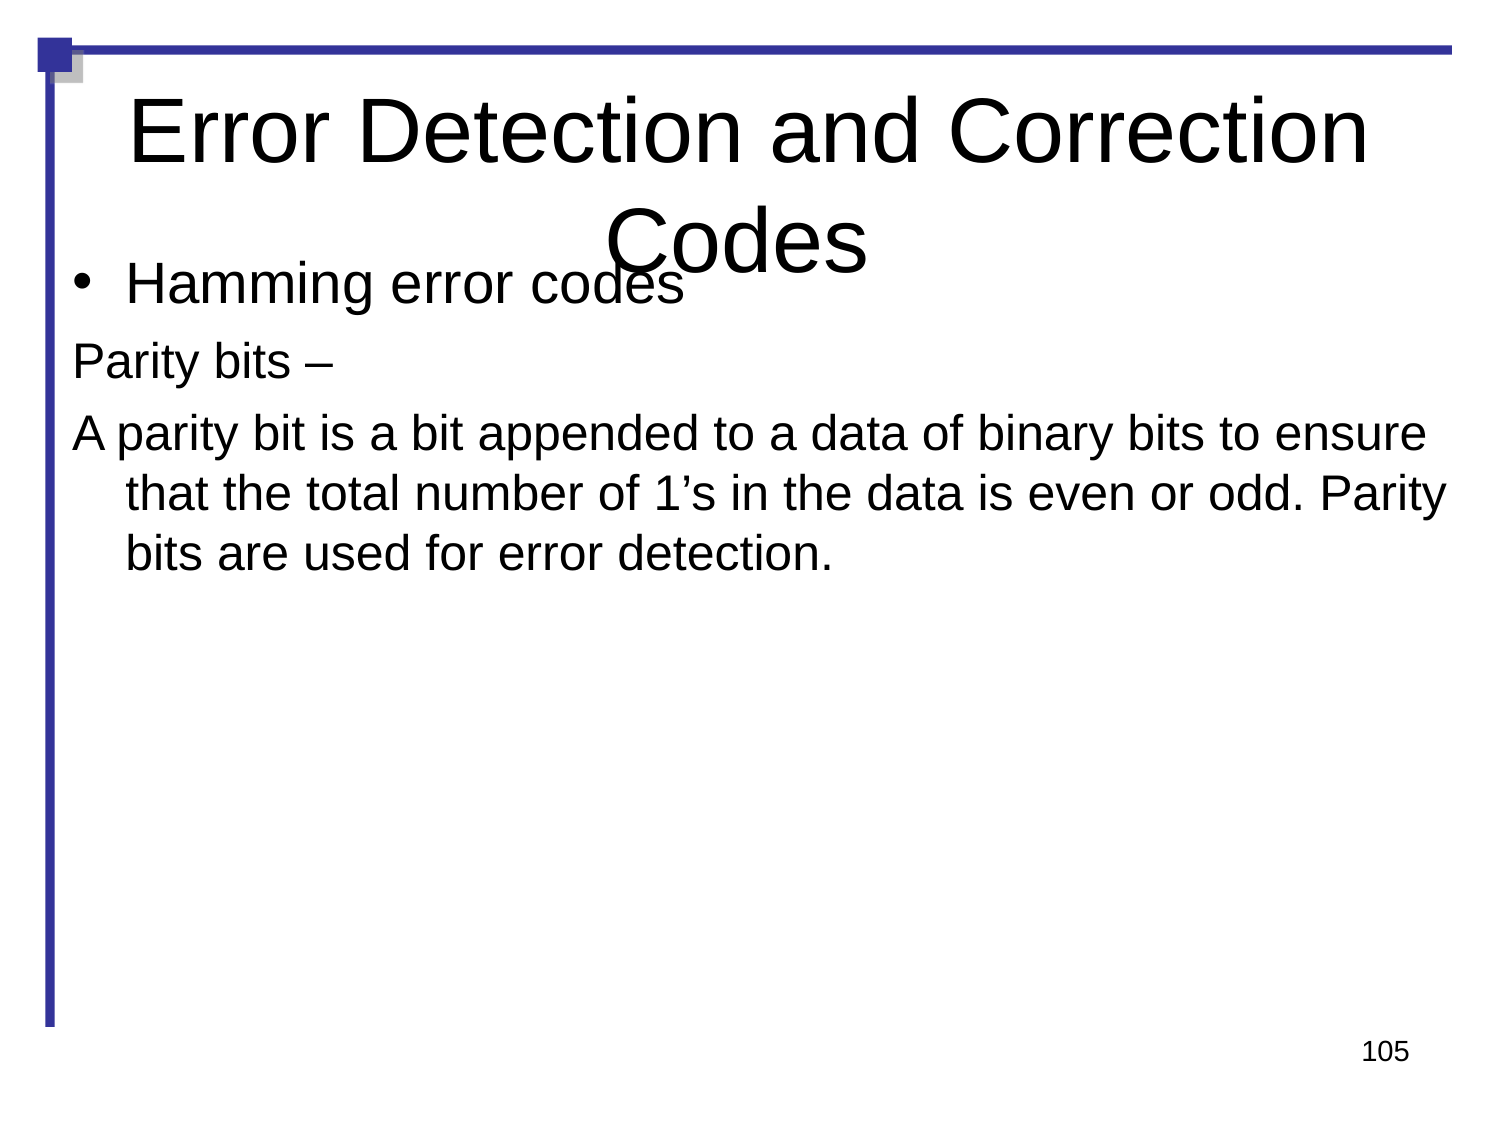

Error Detection and Correction Codes
Hamming error codes
Parity bits –
A parity bit is a bit appended to a data of binary bits to ensure that the total number of 1’s in the data is even or odd. Parity bits are used for error detection.
105